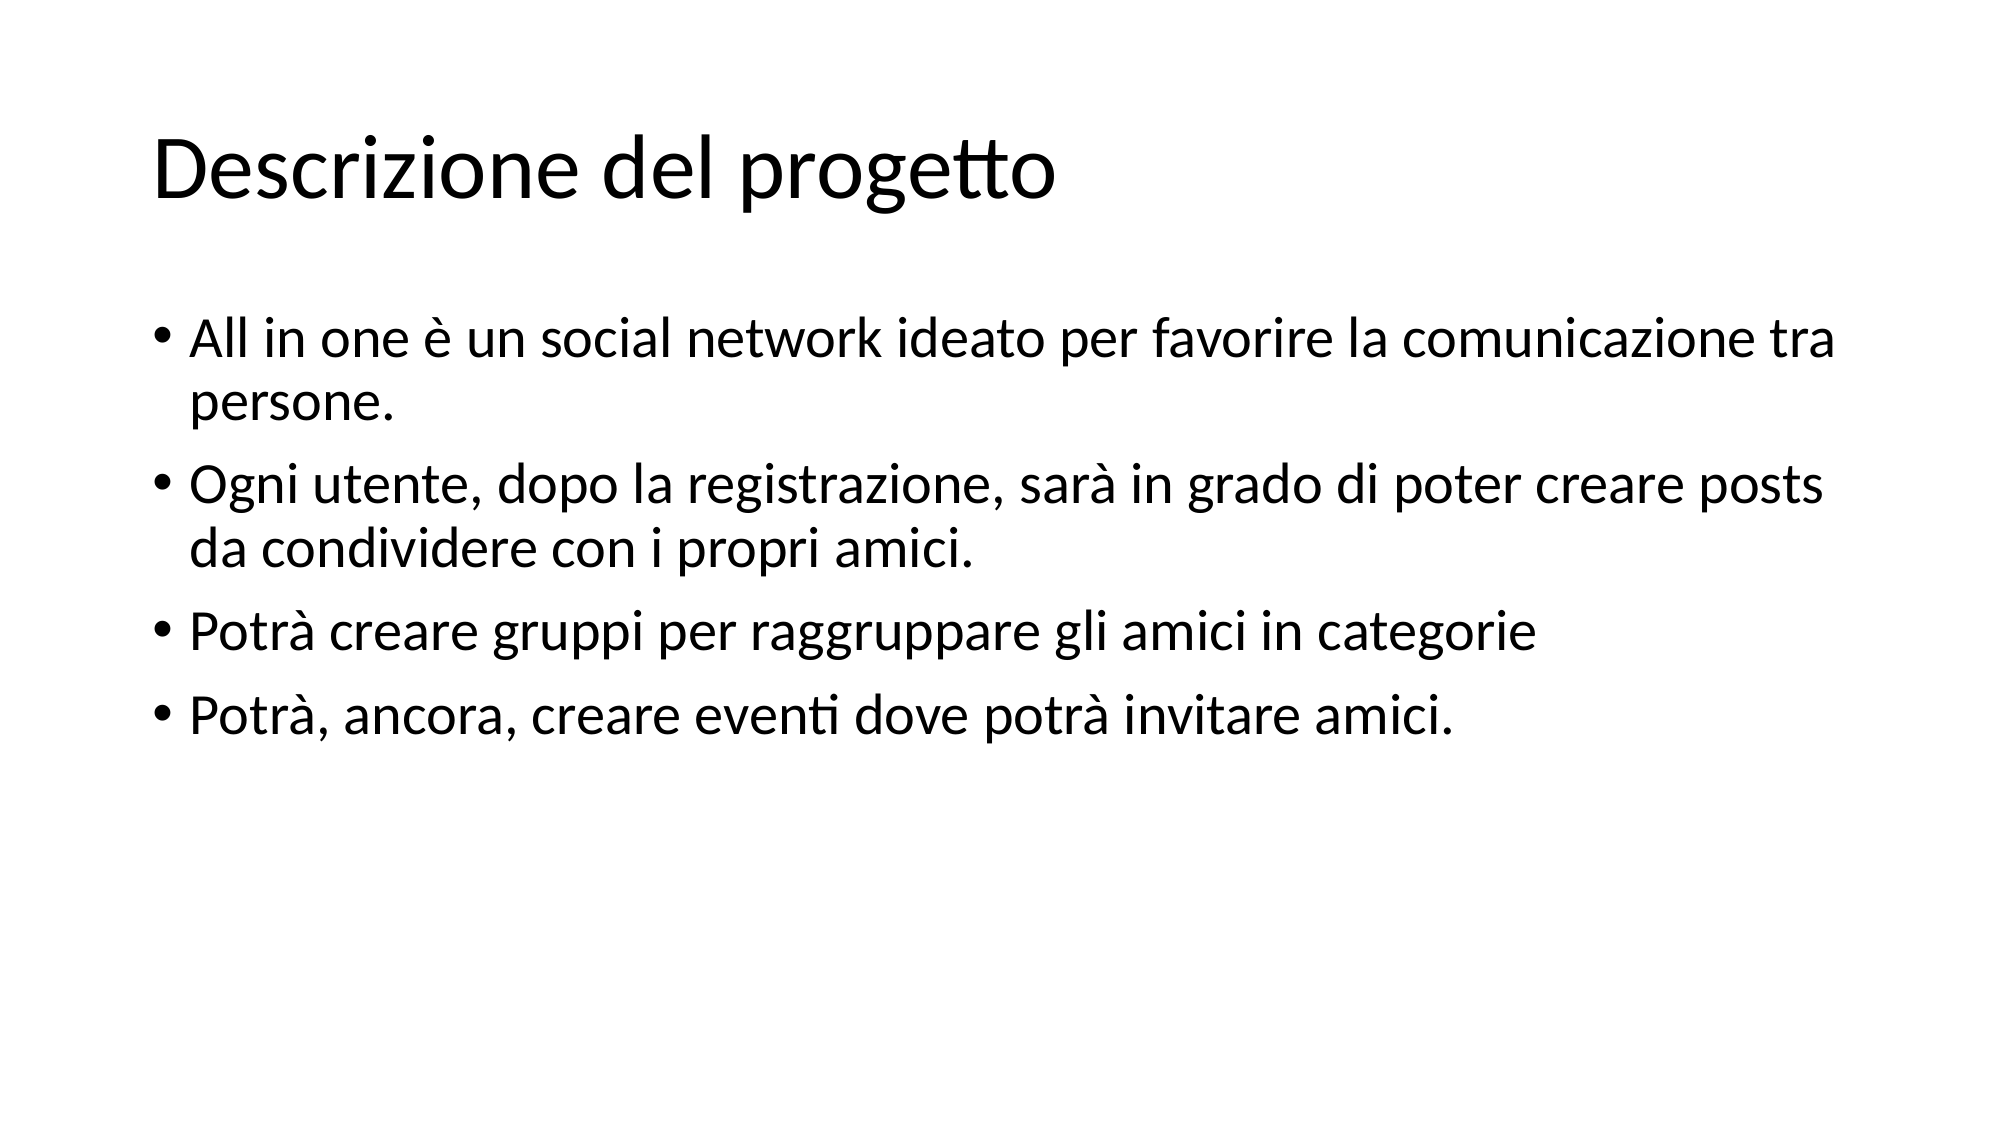

# Descrizione del progetto
All in one è un social network ideato per favorire la comunicazione tra persone.
Ogni utente, dopo la registrazione, sarà in grado di poter creare posts da condividere con i propri amici.
Potrà creare gruppi per raggruppare gli amici in categorie
Potrà, ancora, creare eventi dove potrà invitare amici.